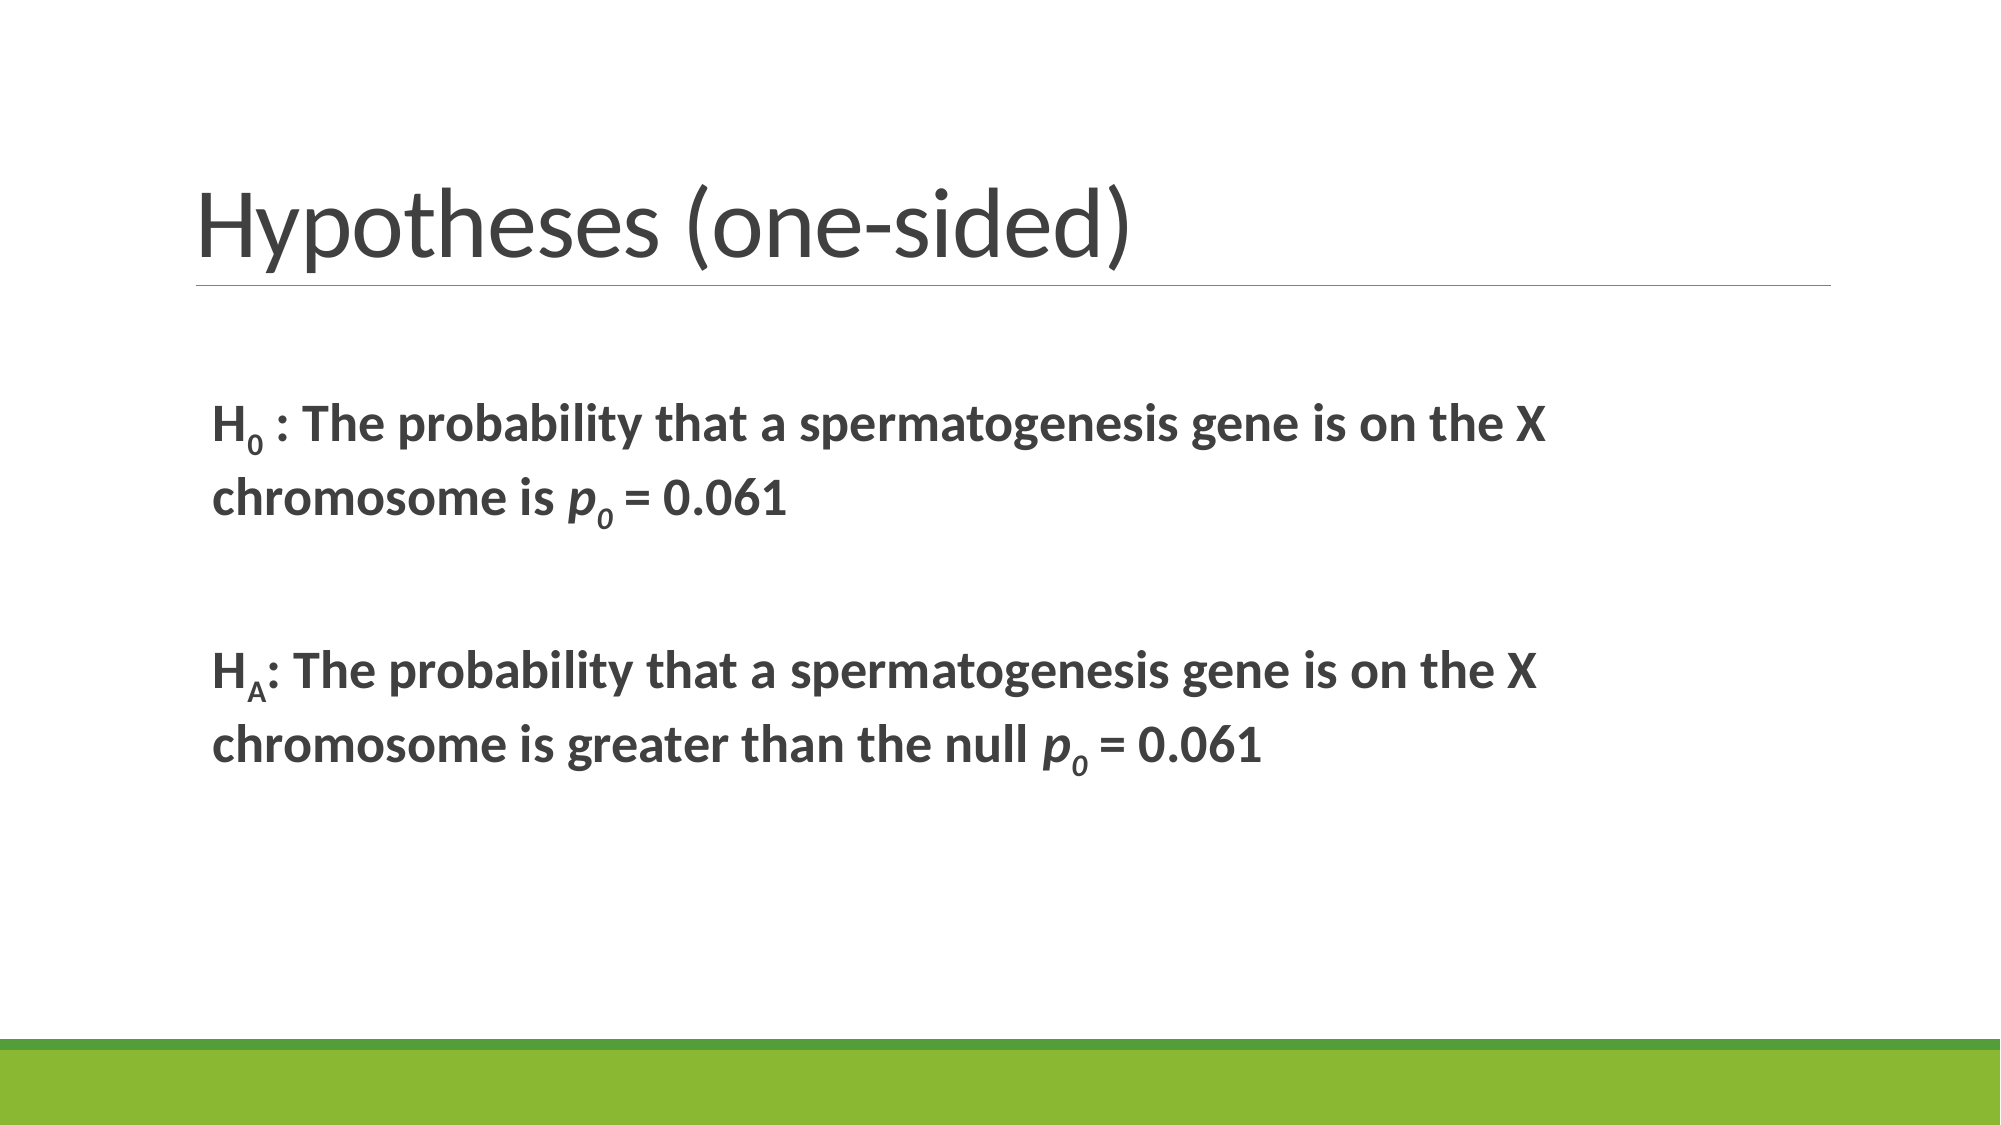

# Hypotheses (one-sided)

H0 : The probability that a spermatogenesis gene is on the X chromosome is p0 = 0.061

HA: The probability that a spermatogenesis gene is on the X chromosome is greater than the null p0 = 0.061